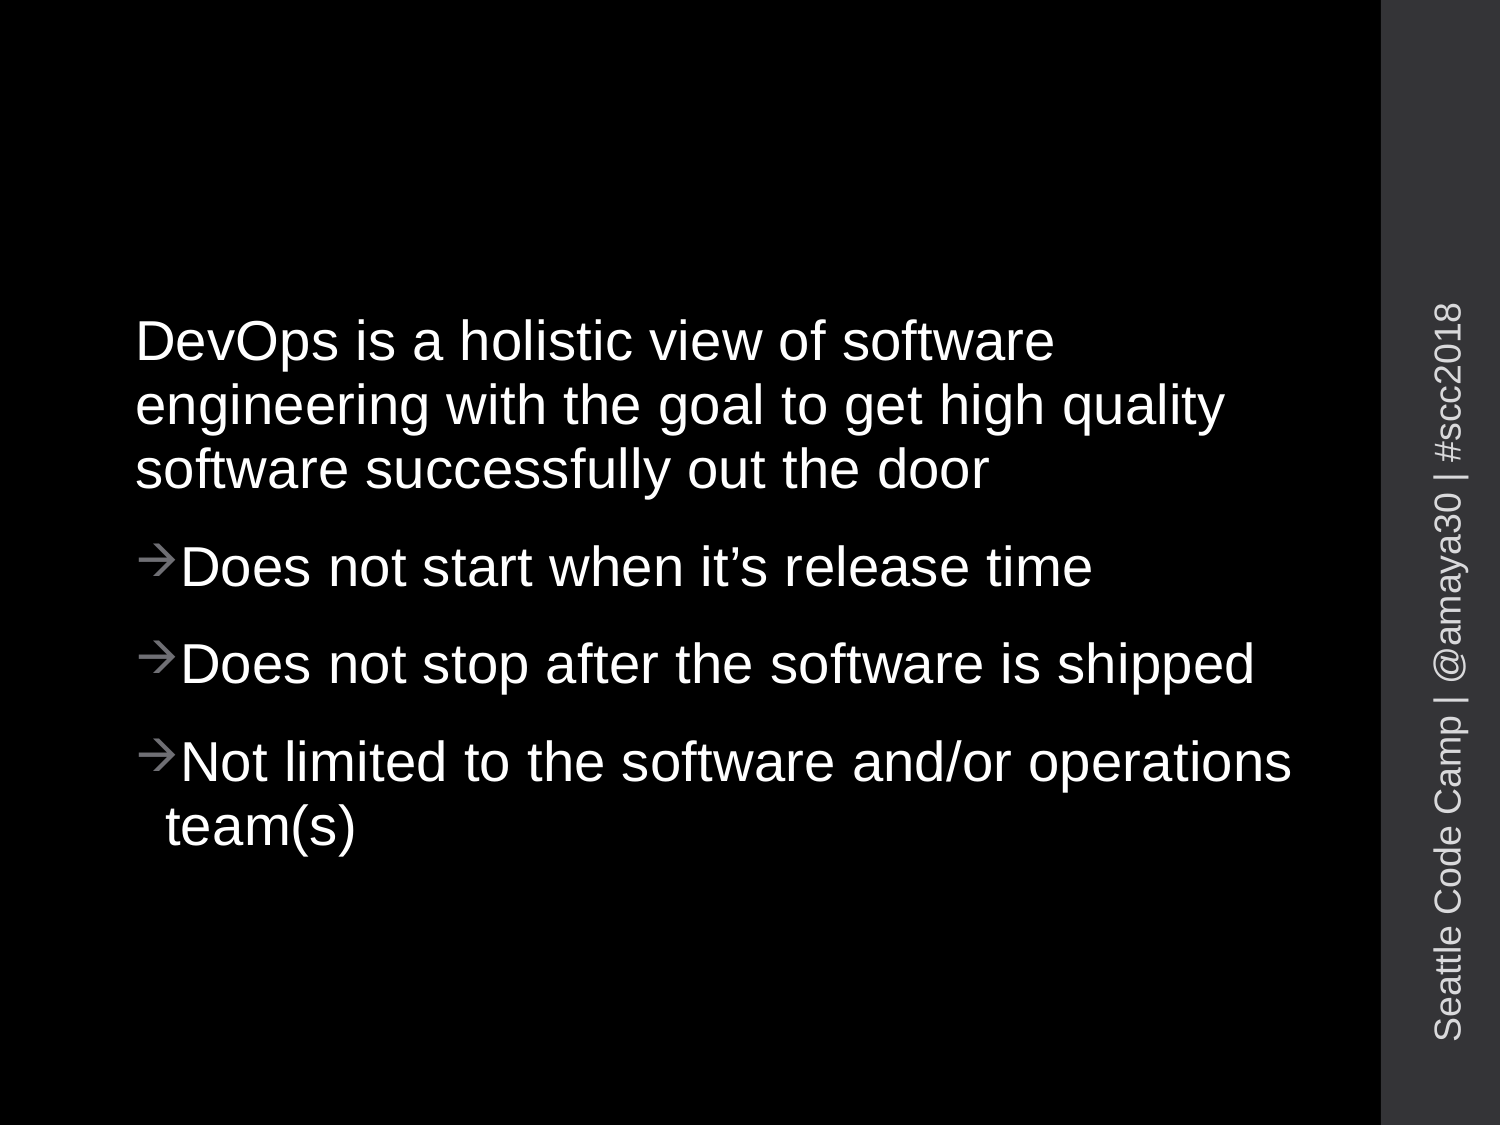

DevOps is a holistic view of software engineering with the goal to get high quality software successfully out the door
Does not start when it’s release time
Does not stop after the software is shipped
Not limited to the software and/or operations team(s)
Seattle Code Camp | @amaya30 | #scc2018